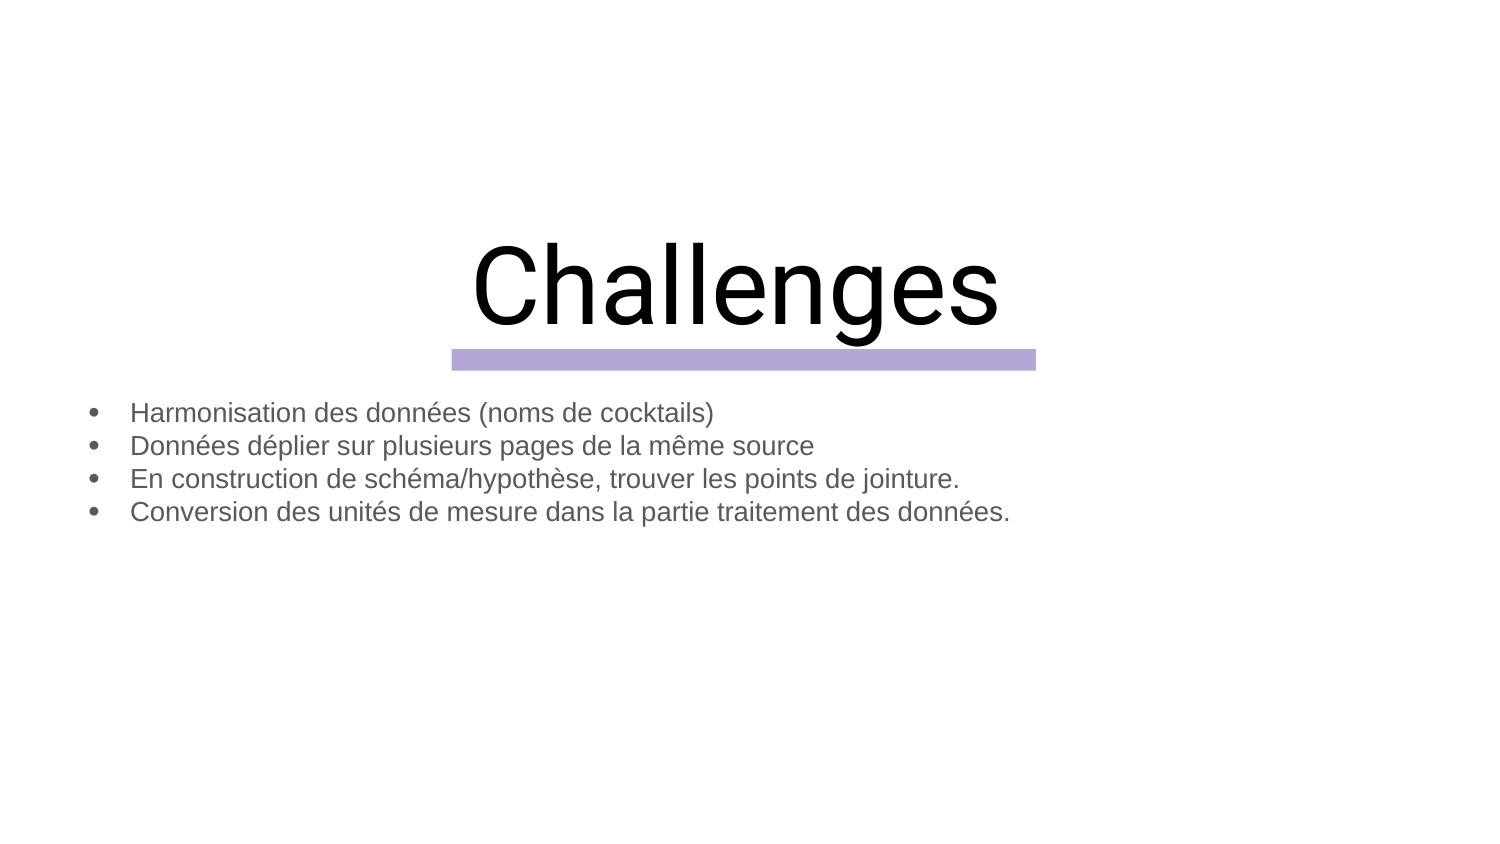

# Challenges

Harmonisation des données (noms de cocktails)
Données déplier sur plusieurs pages de la même source
En construction de schéma/hypothèse, trouver les points de jointure.
Conversion des unités de mesure dans la partie traitement des données.